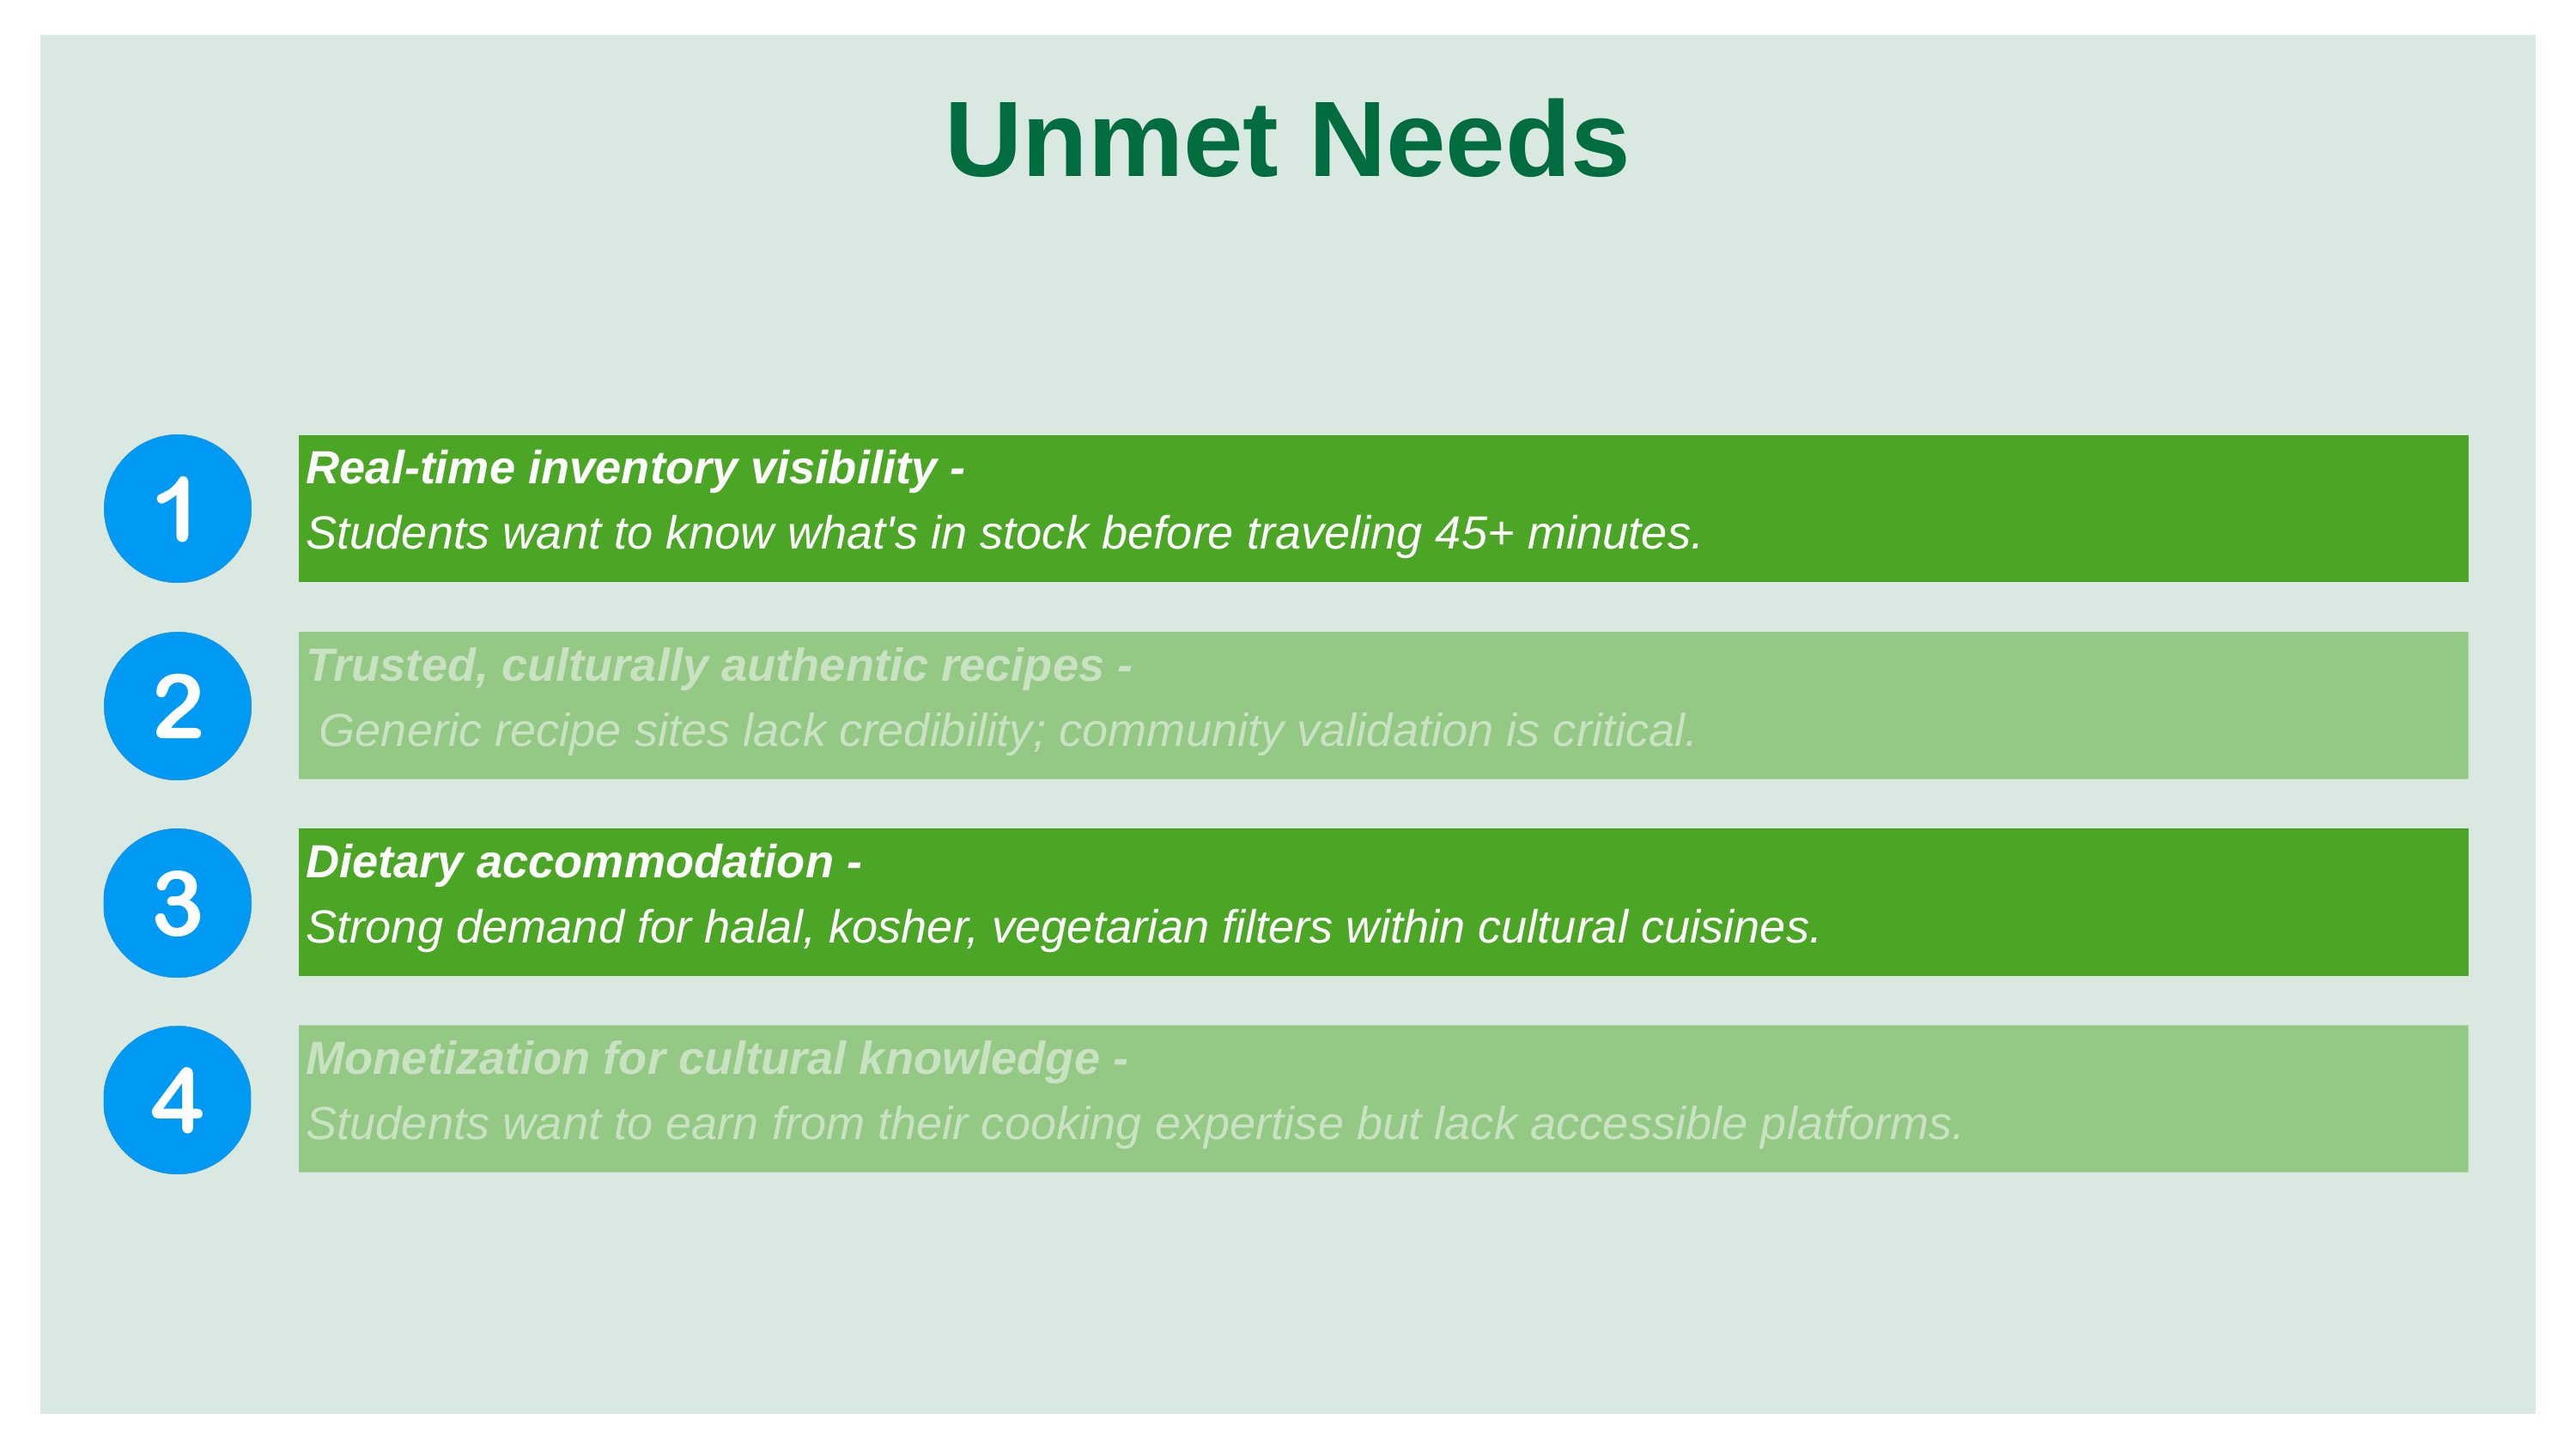

Unmet Needs

Real-time inventory visibility -
Students want to know what's in stock before traveling 45+ minutes.

Trusted, culturally authentic recipes -
 Generic recipe sites lack credibility; community validation is critical.

Dietary accommodation -
Strong demand for halal, kosher, vegetarian filters within cultural cuisines.

Monetization for cultural knowledge -
Students want to earn from their cooking expertise but lack accessible platforms.